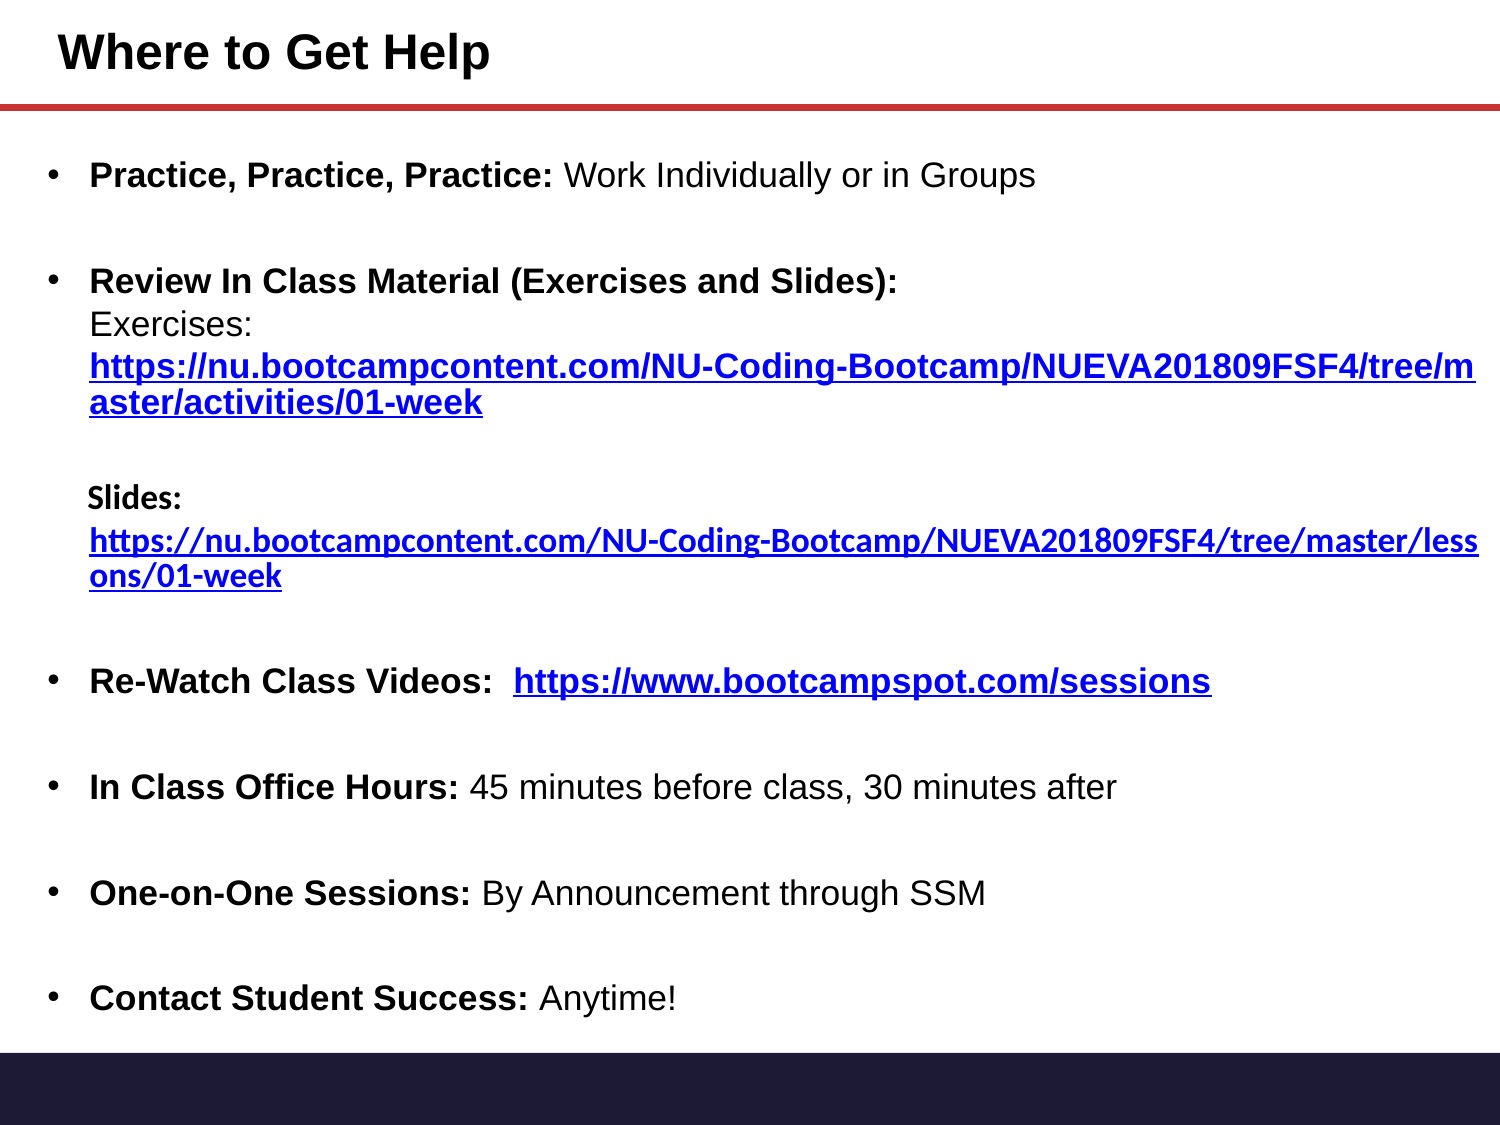

# Where to Get Help
Practice, Practice, Practice: Work Individually or in Groups

Review In Class Material (Exercises and Slides):
Exercises: https://nu.bootcampcontent.com/NU-Coding-Bootcamp/NUEVA201809FSF4/tree/master/activities/01-week
     Slides:  https://nu.bootcampcontent.com/NU-Coding-Bootcamp/NUEVA201809FSF4/tree/master/lessons/01-week

Re-Watch Class Videos:  https://www.bootcampspot.com/sessions

In Class Office Hours: 45 minutes before class, 30 minutes after

One-on-One Sessions: By Announcement through SSM

Contact Student Success: Anytime!